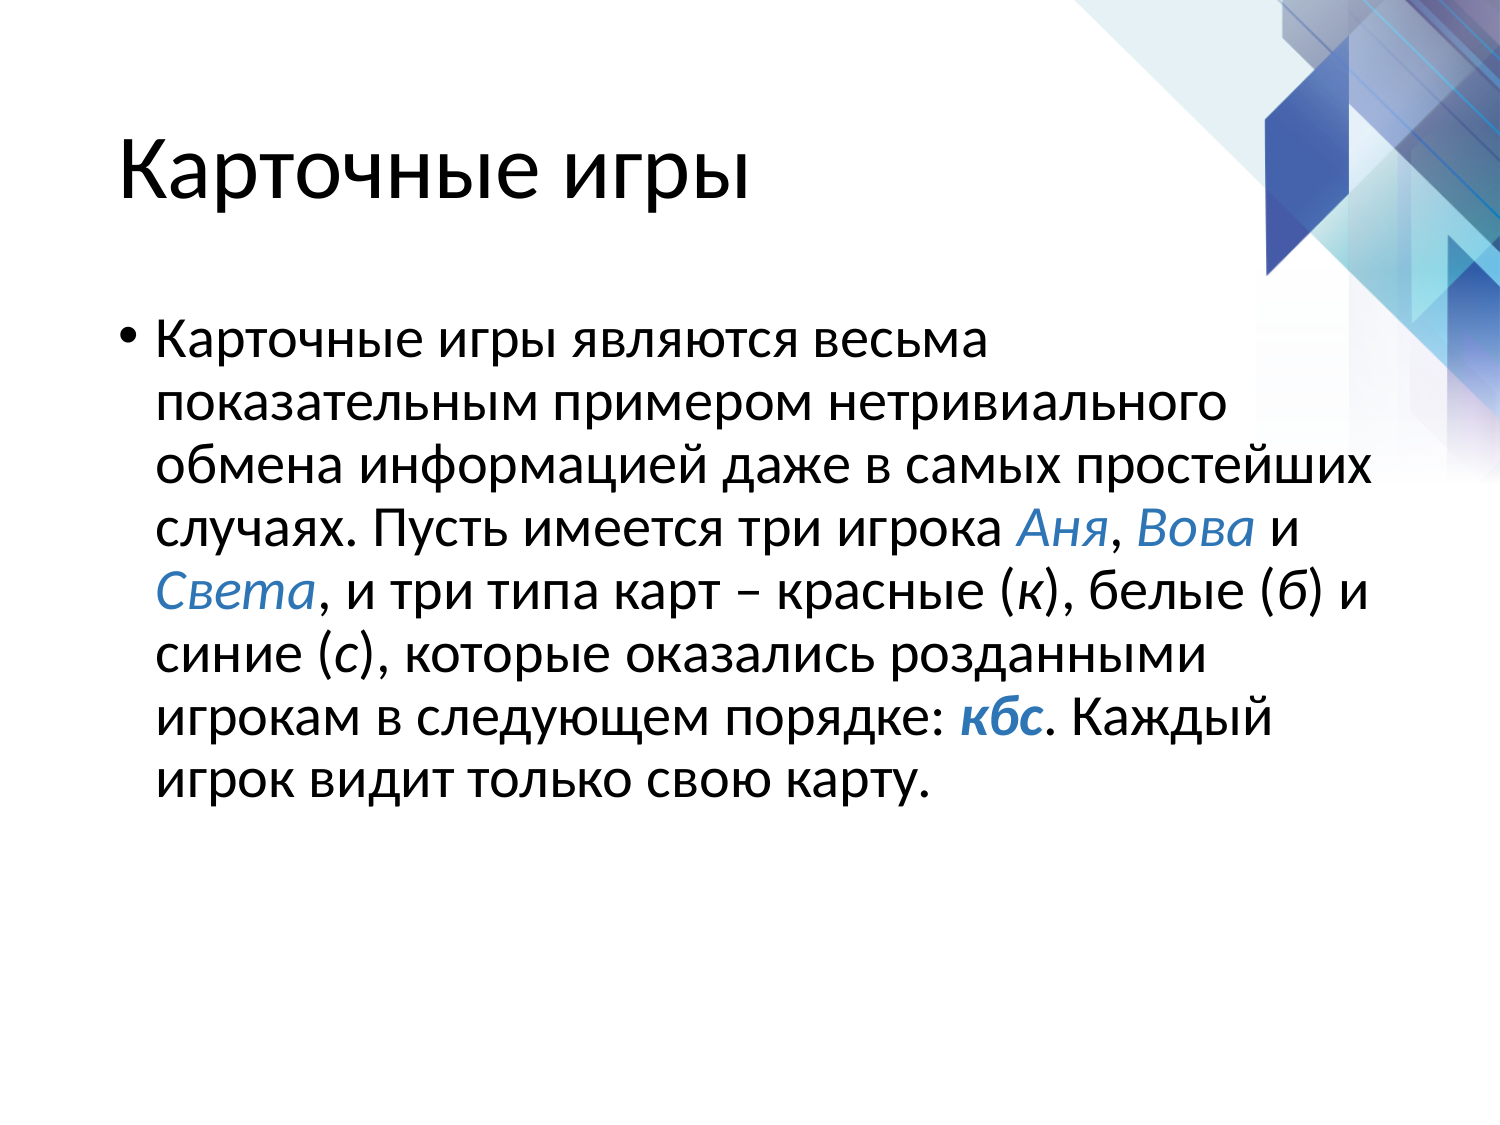

# Карточные игры
Карточные игры являются весьма показательным примером нетривиального обмена информацией даже в самых простейших случаях. Пусть имеется три игрока Аня, Вова и Света, и три типа карт – красные (к), белые (б) и синие (с), которые оказались розданными игрокам в следующем порядке: кбс. Каждый игрок видит только свою карту.